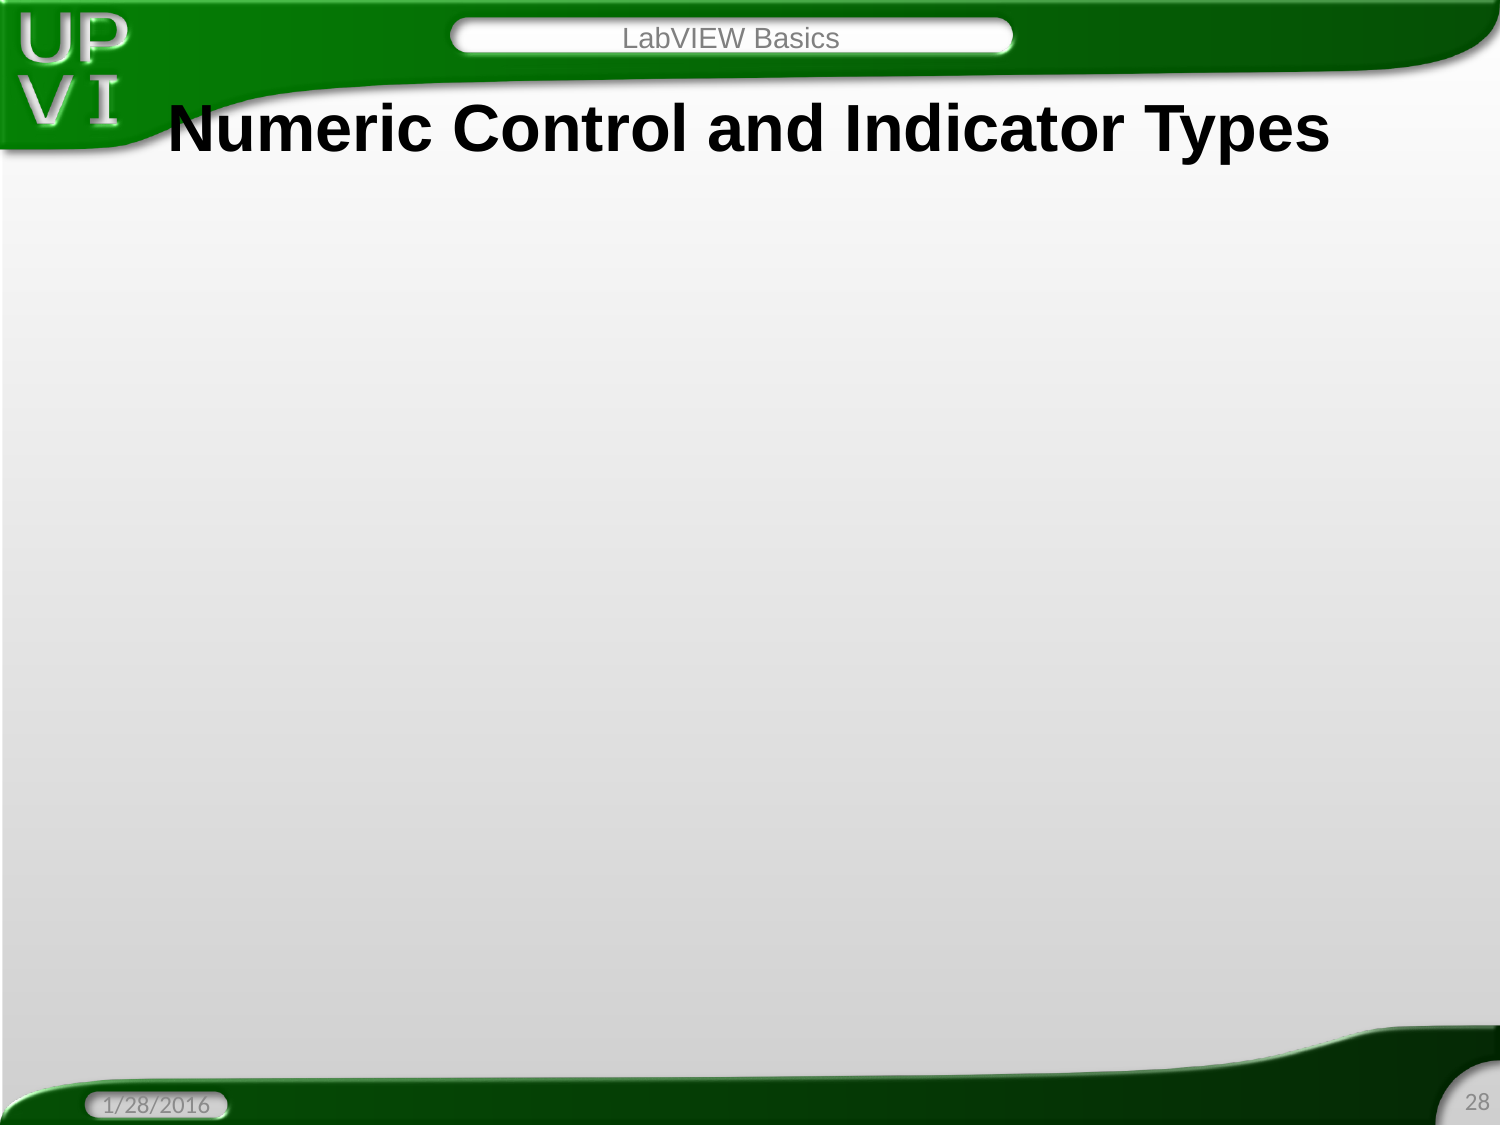

LabVIEW Basics
# Numeric Control and Indicator Types

28
1/28/2016